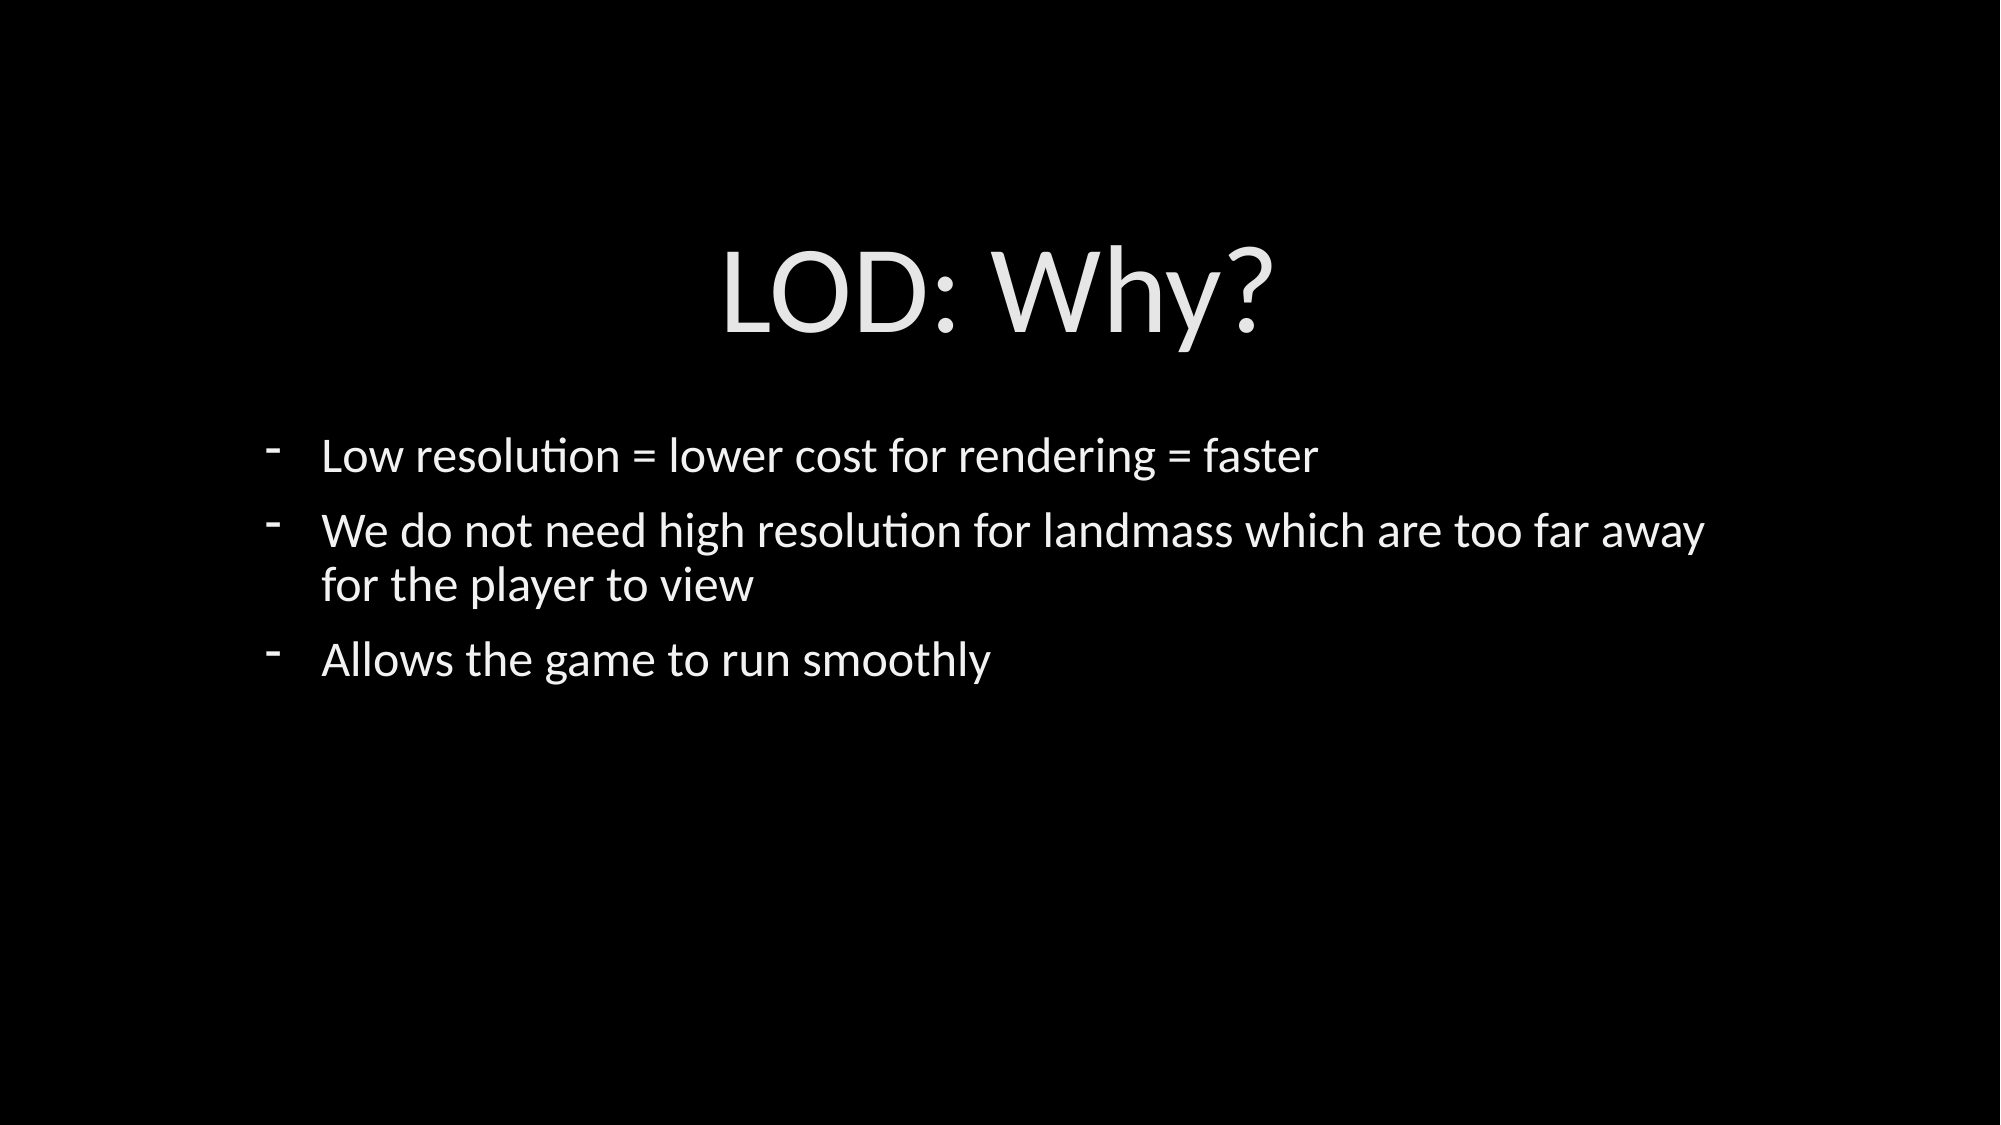

# LOD: Why?
Low resolution = lower cost for rendering = faster
We do not need high resolution for landmass which are too far away for the player to view
Allows the game to run smoothly